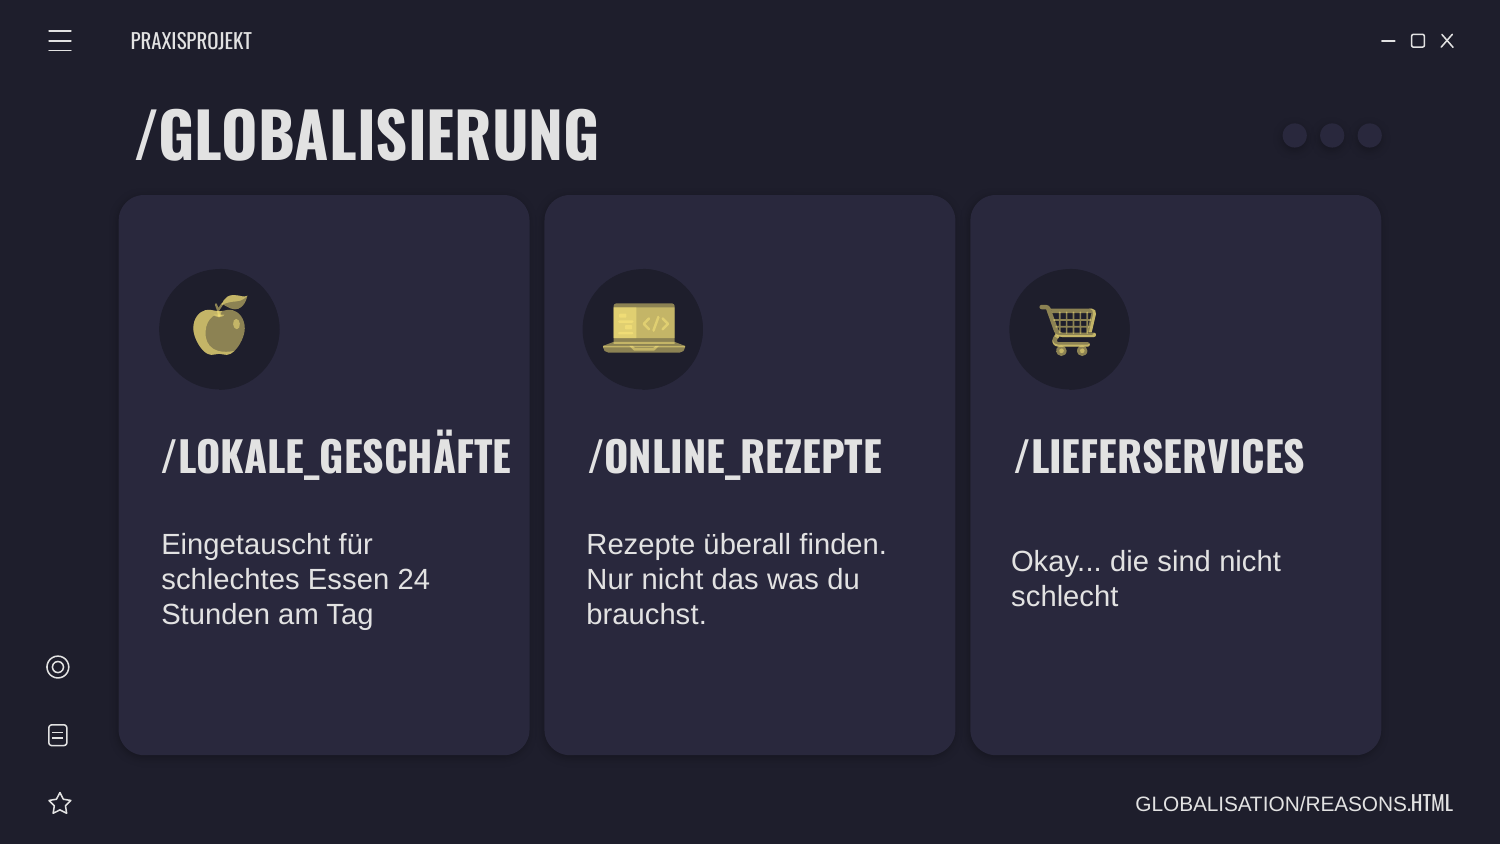

PRAXISPROJEKT

/GLOBALISIERUNG

# /LOKALE_GESCHÄFTE
/ONLINE_REZEPTE
/LIEFERSERVICES
Rezepte überall finden. Nur nicht das was du brauchst.
Eingetauscht für schlechtes Essen 24 Stunden am Tag
Okay... die sind nicht schlecht

GLOBALISATION/REASONS.HTML